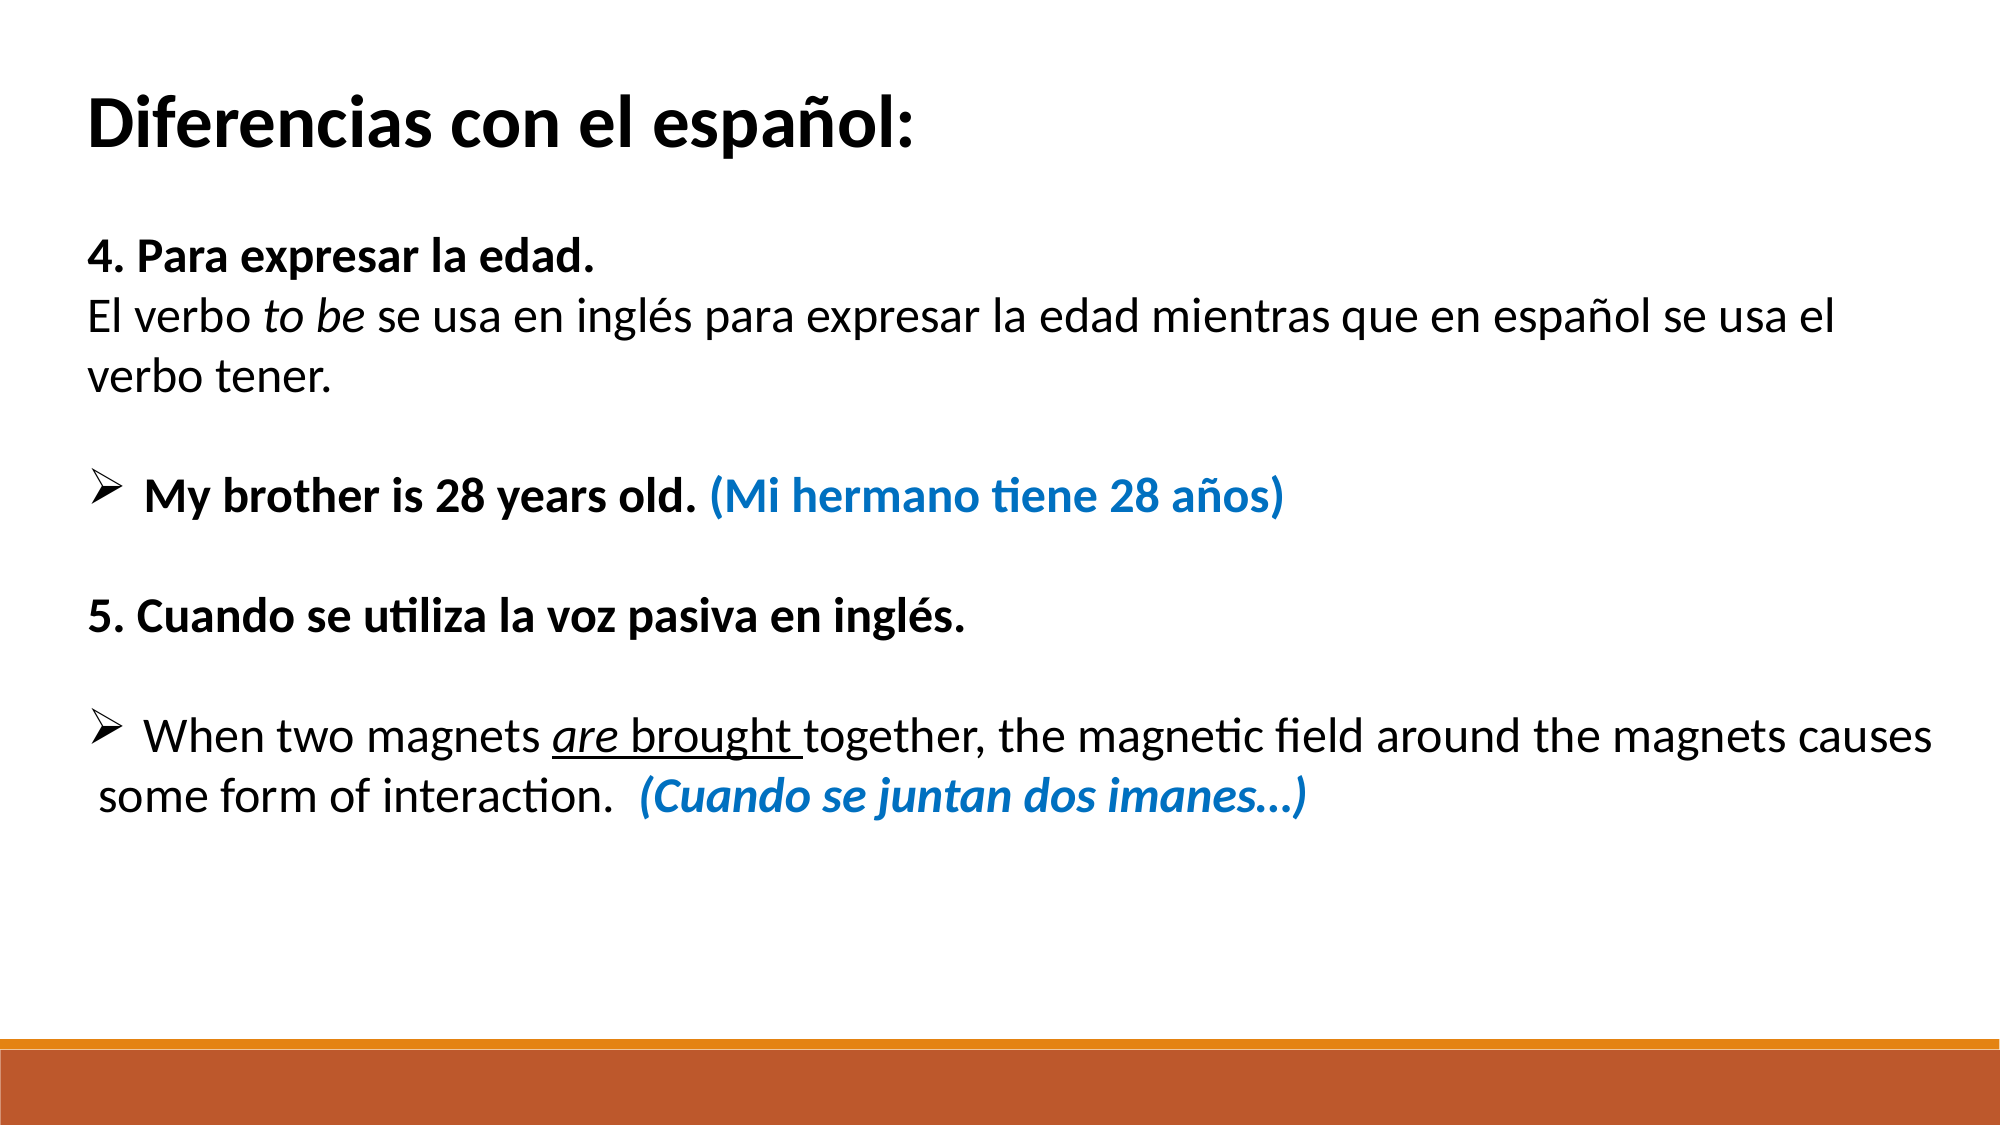

Diferencias con el español:

4. Para expresar la edad.
El verbo to be se usa en inglés para expresar la edad mientras que en español se usa el
verbo tener.

My brother is 28 years old. (Mi hermano tiene 28 años)

5. Cuando se utiliza la voz pasiva en inglés.

When two magnets are brought together, the magnetic field around the magnets causes
 some form of interaction.  (Cuando se juntan dos imanes…)